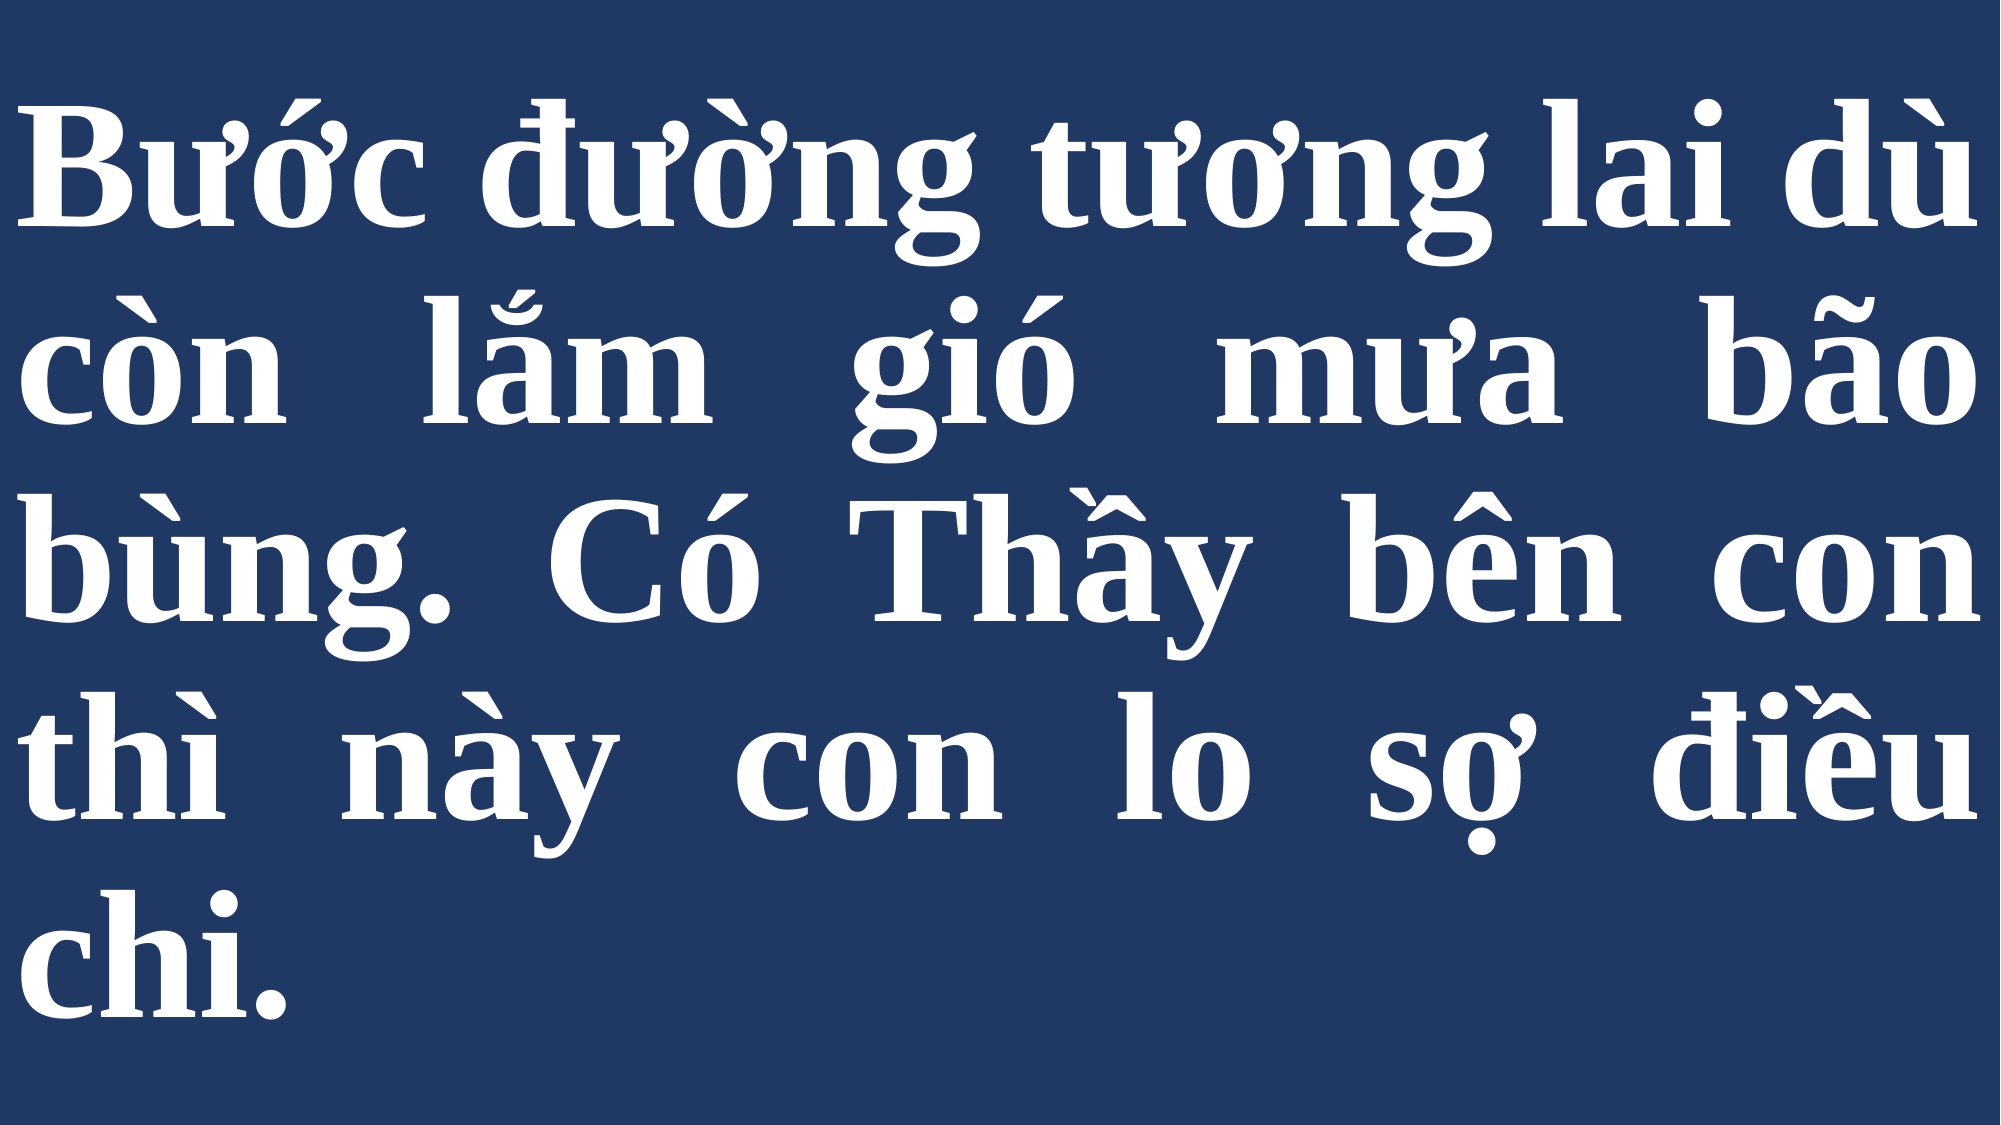

# Bước đường tương lai dù còn lắm gió mưa bão bùng. Có Thầy bên con thì này con lo sợ điều chi.